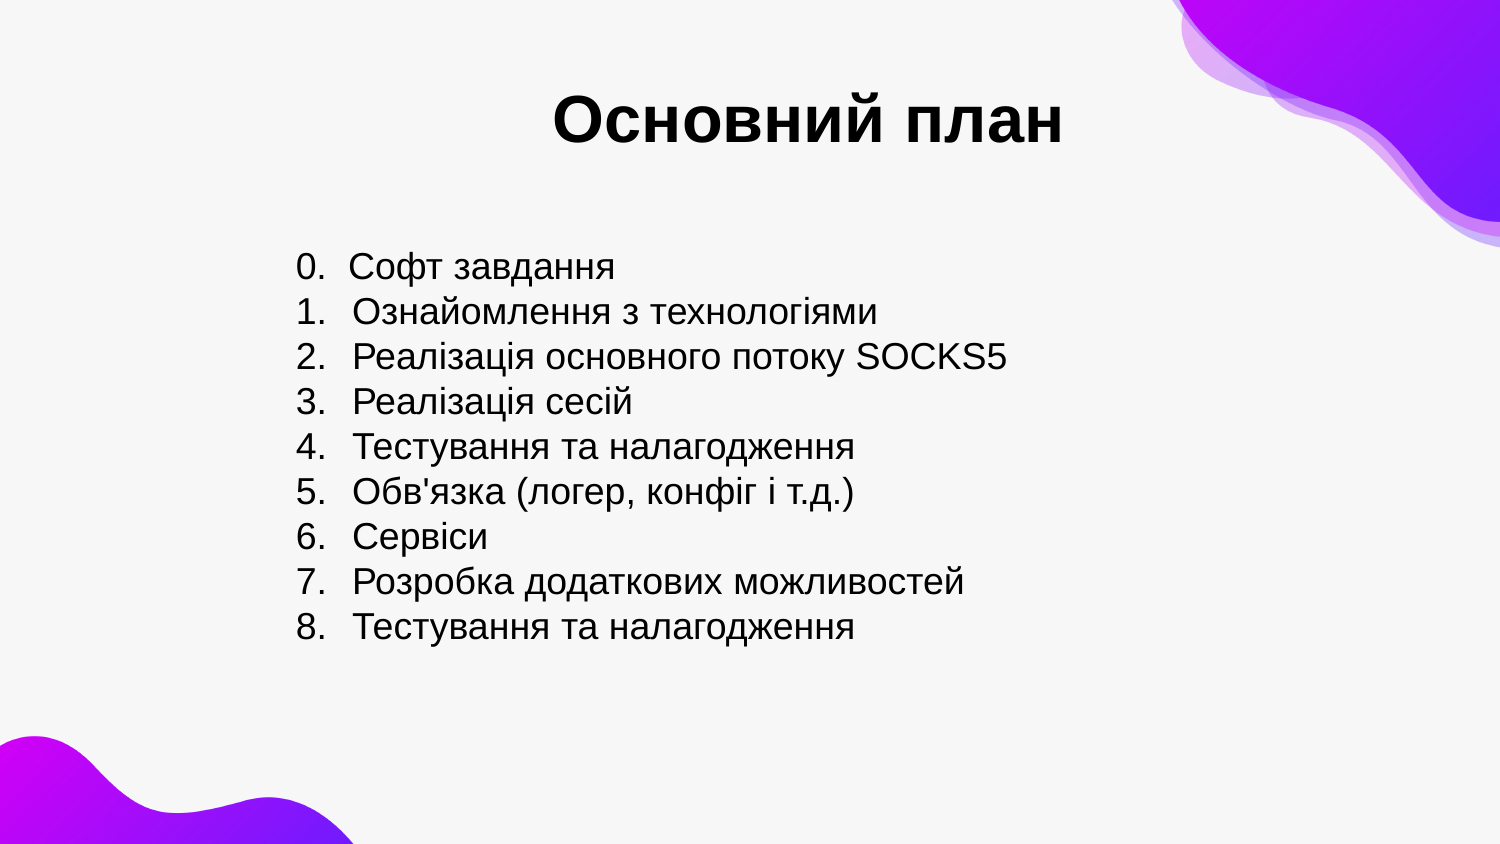

Основний план
0.  Софт завдання
Ознайомлення з технологіями
Реалізація основного потоку SOCKS5
Реалізація сесій
Тестування та налагодження
Обв'язка (логер, конфіг і т.д.)
Сервіси
Розробка додаткових можливостей
Тестування та налагодження